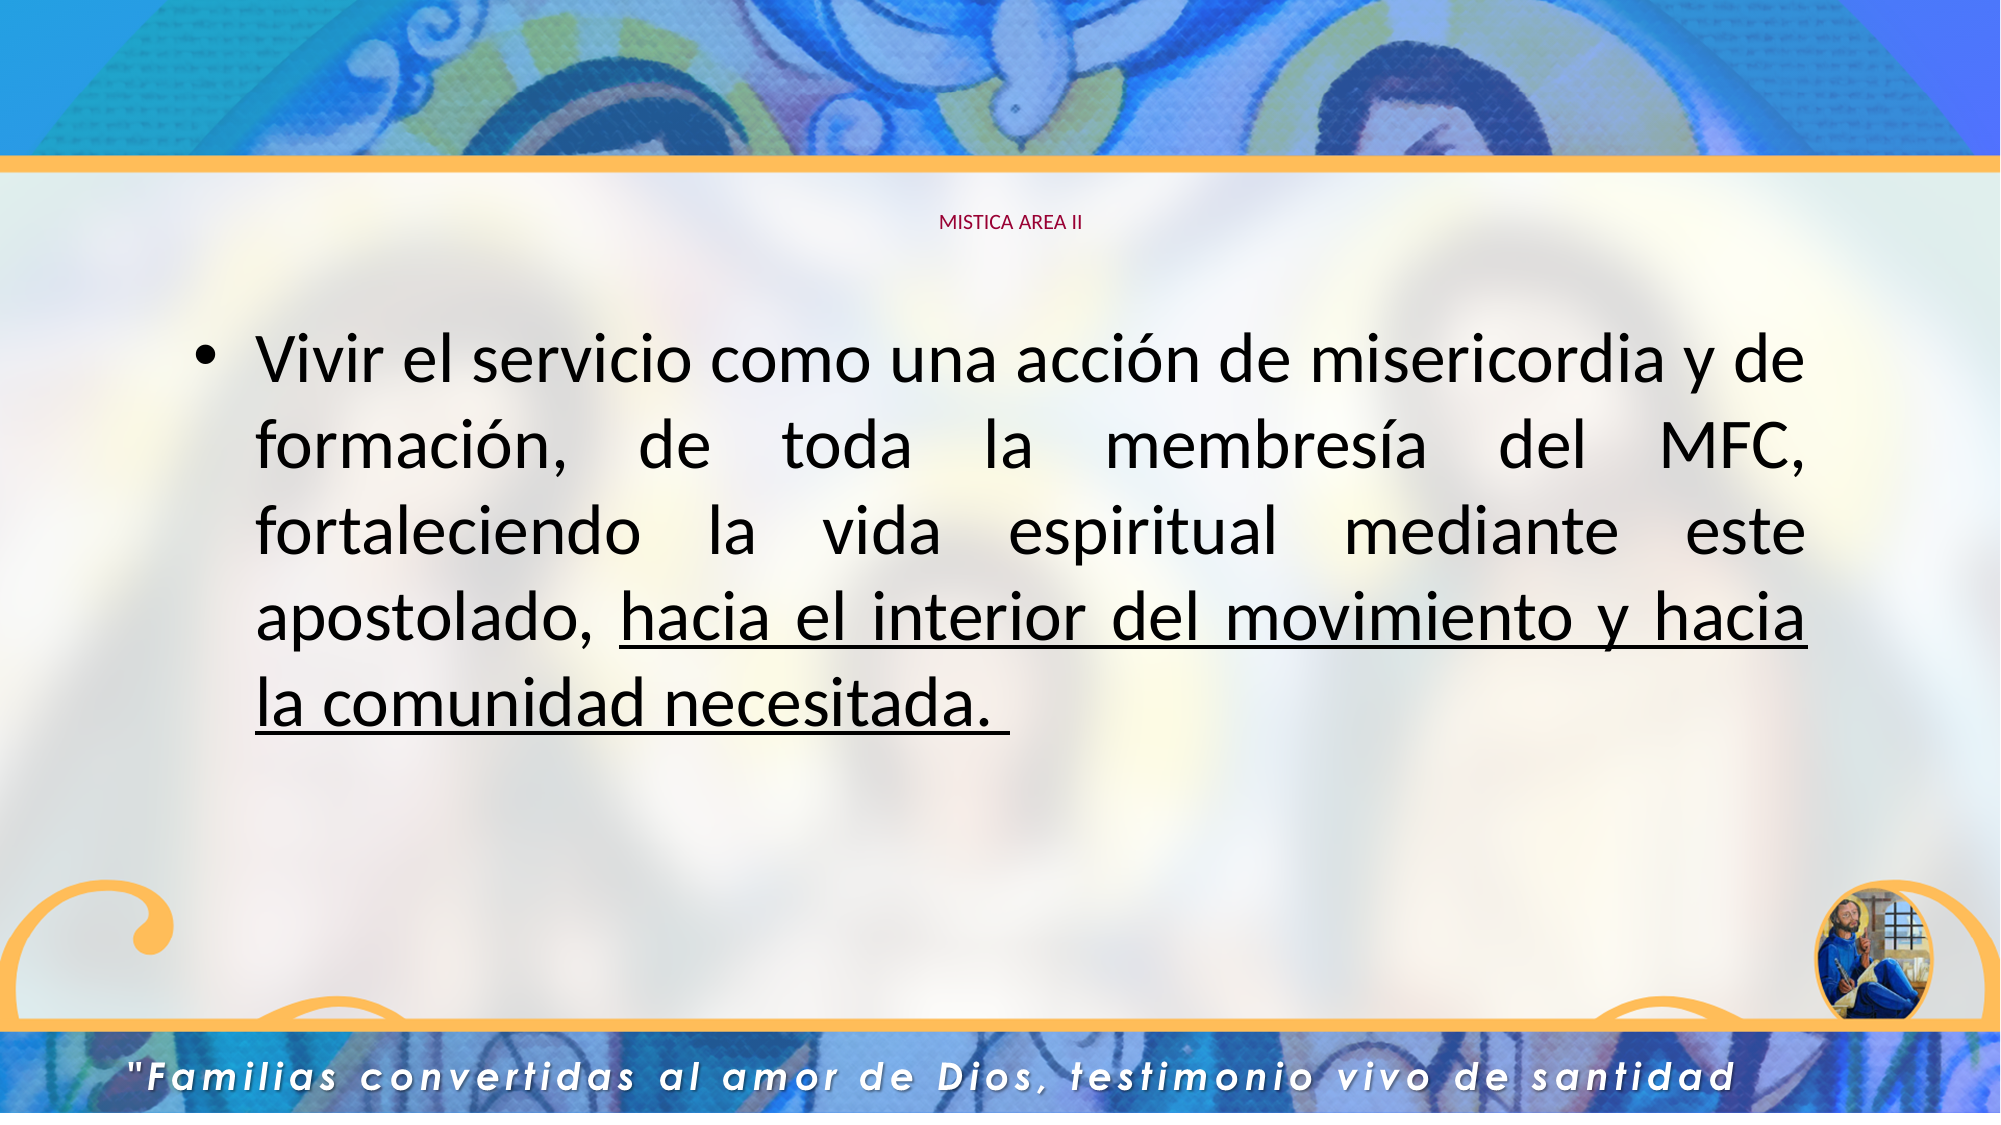

# MISTICA AREA II
Vivir el servicio como una acción de misericordia y de formación, de toda la membresía del MFC, fortaleciendo la vida espiritual mediante este apostolado, hacia el interior del movimiento y hacia la comunidad necesitada.